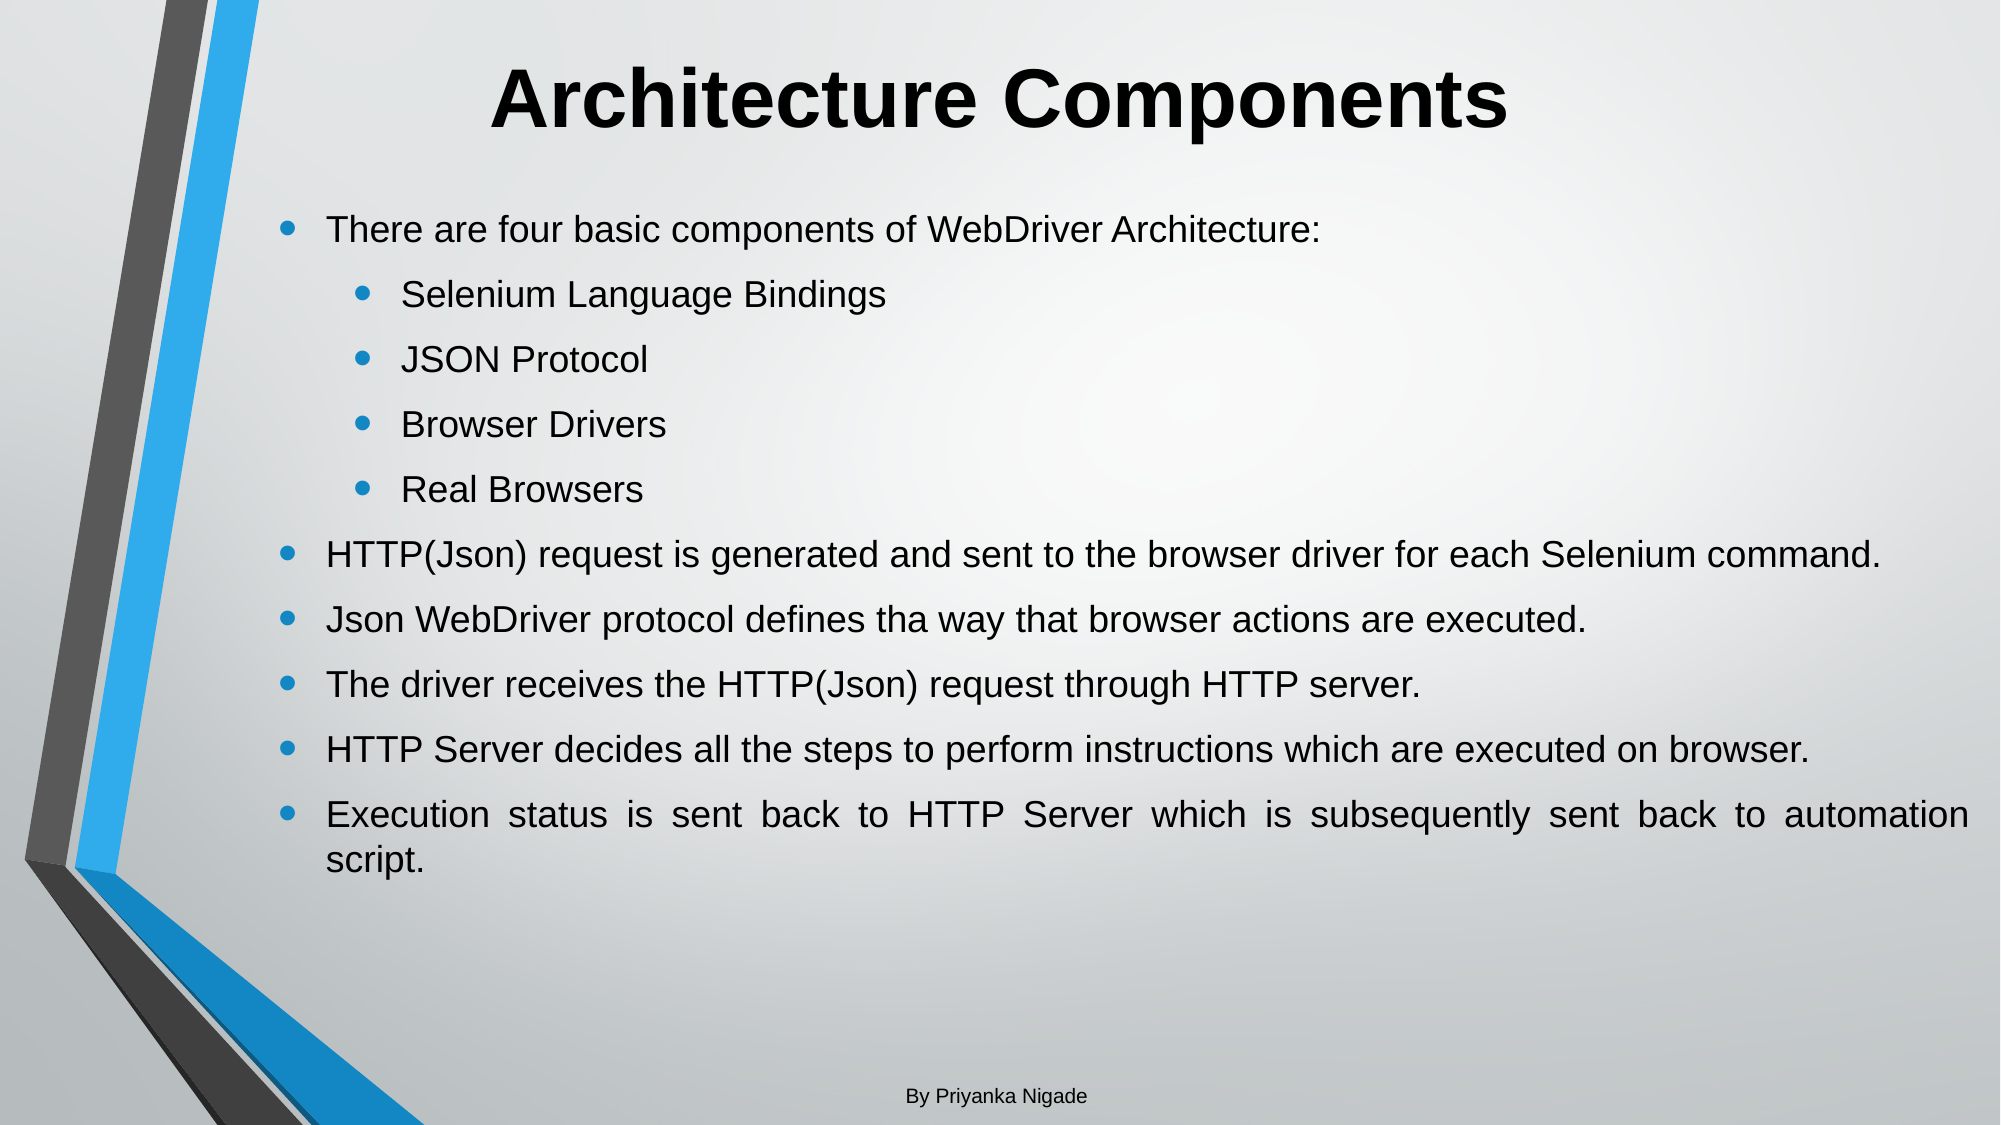

# Architecture Components
There are four basic components of WebDriver Architecture:
Selenium Language Bindings
JSON Protocol
Browser Drivers
Real Browsers
HTTP(Json) request is generated and sent to the browser driver for each Selenium command.
Json WebDriver protocol defines tha way that browser actions are executed.
The driver receives the HTTP(Json) request through HTTP server.
HTTP Server decides all the steps to perform instructions which are executed on browser.
Execution status is sent back to HTTP Server which is subsequently sent back to automation script.

By Priyanka Nigade